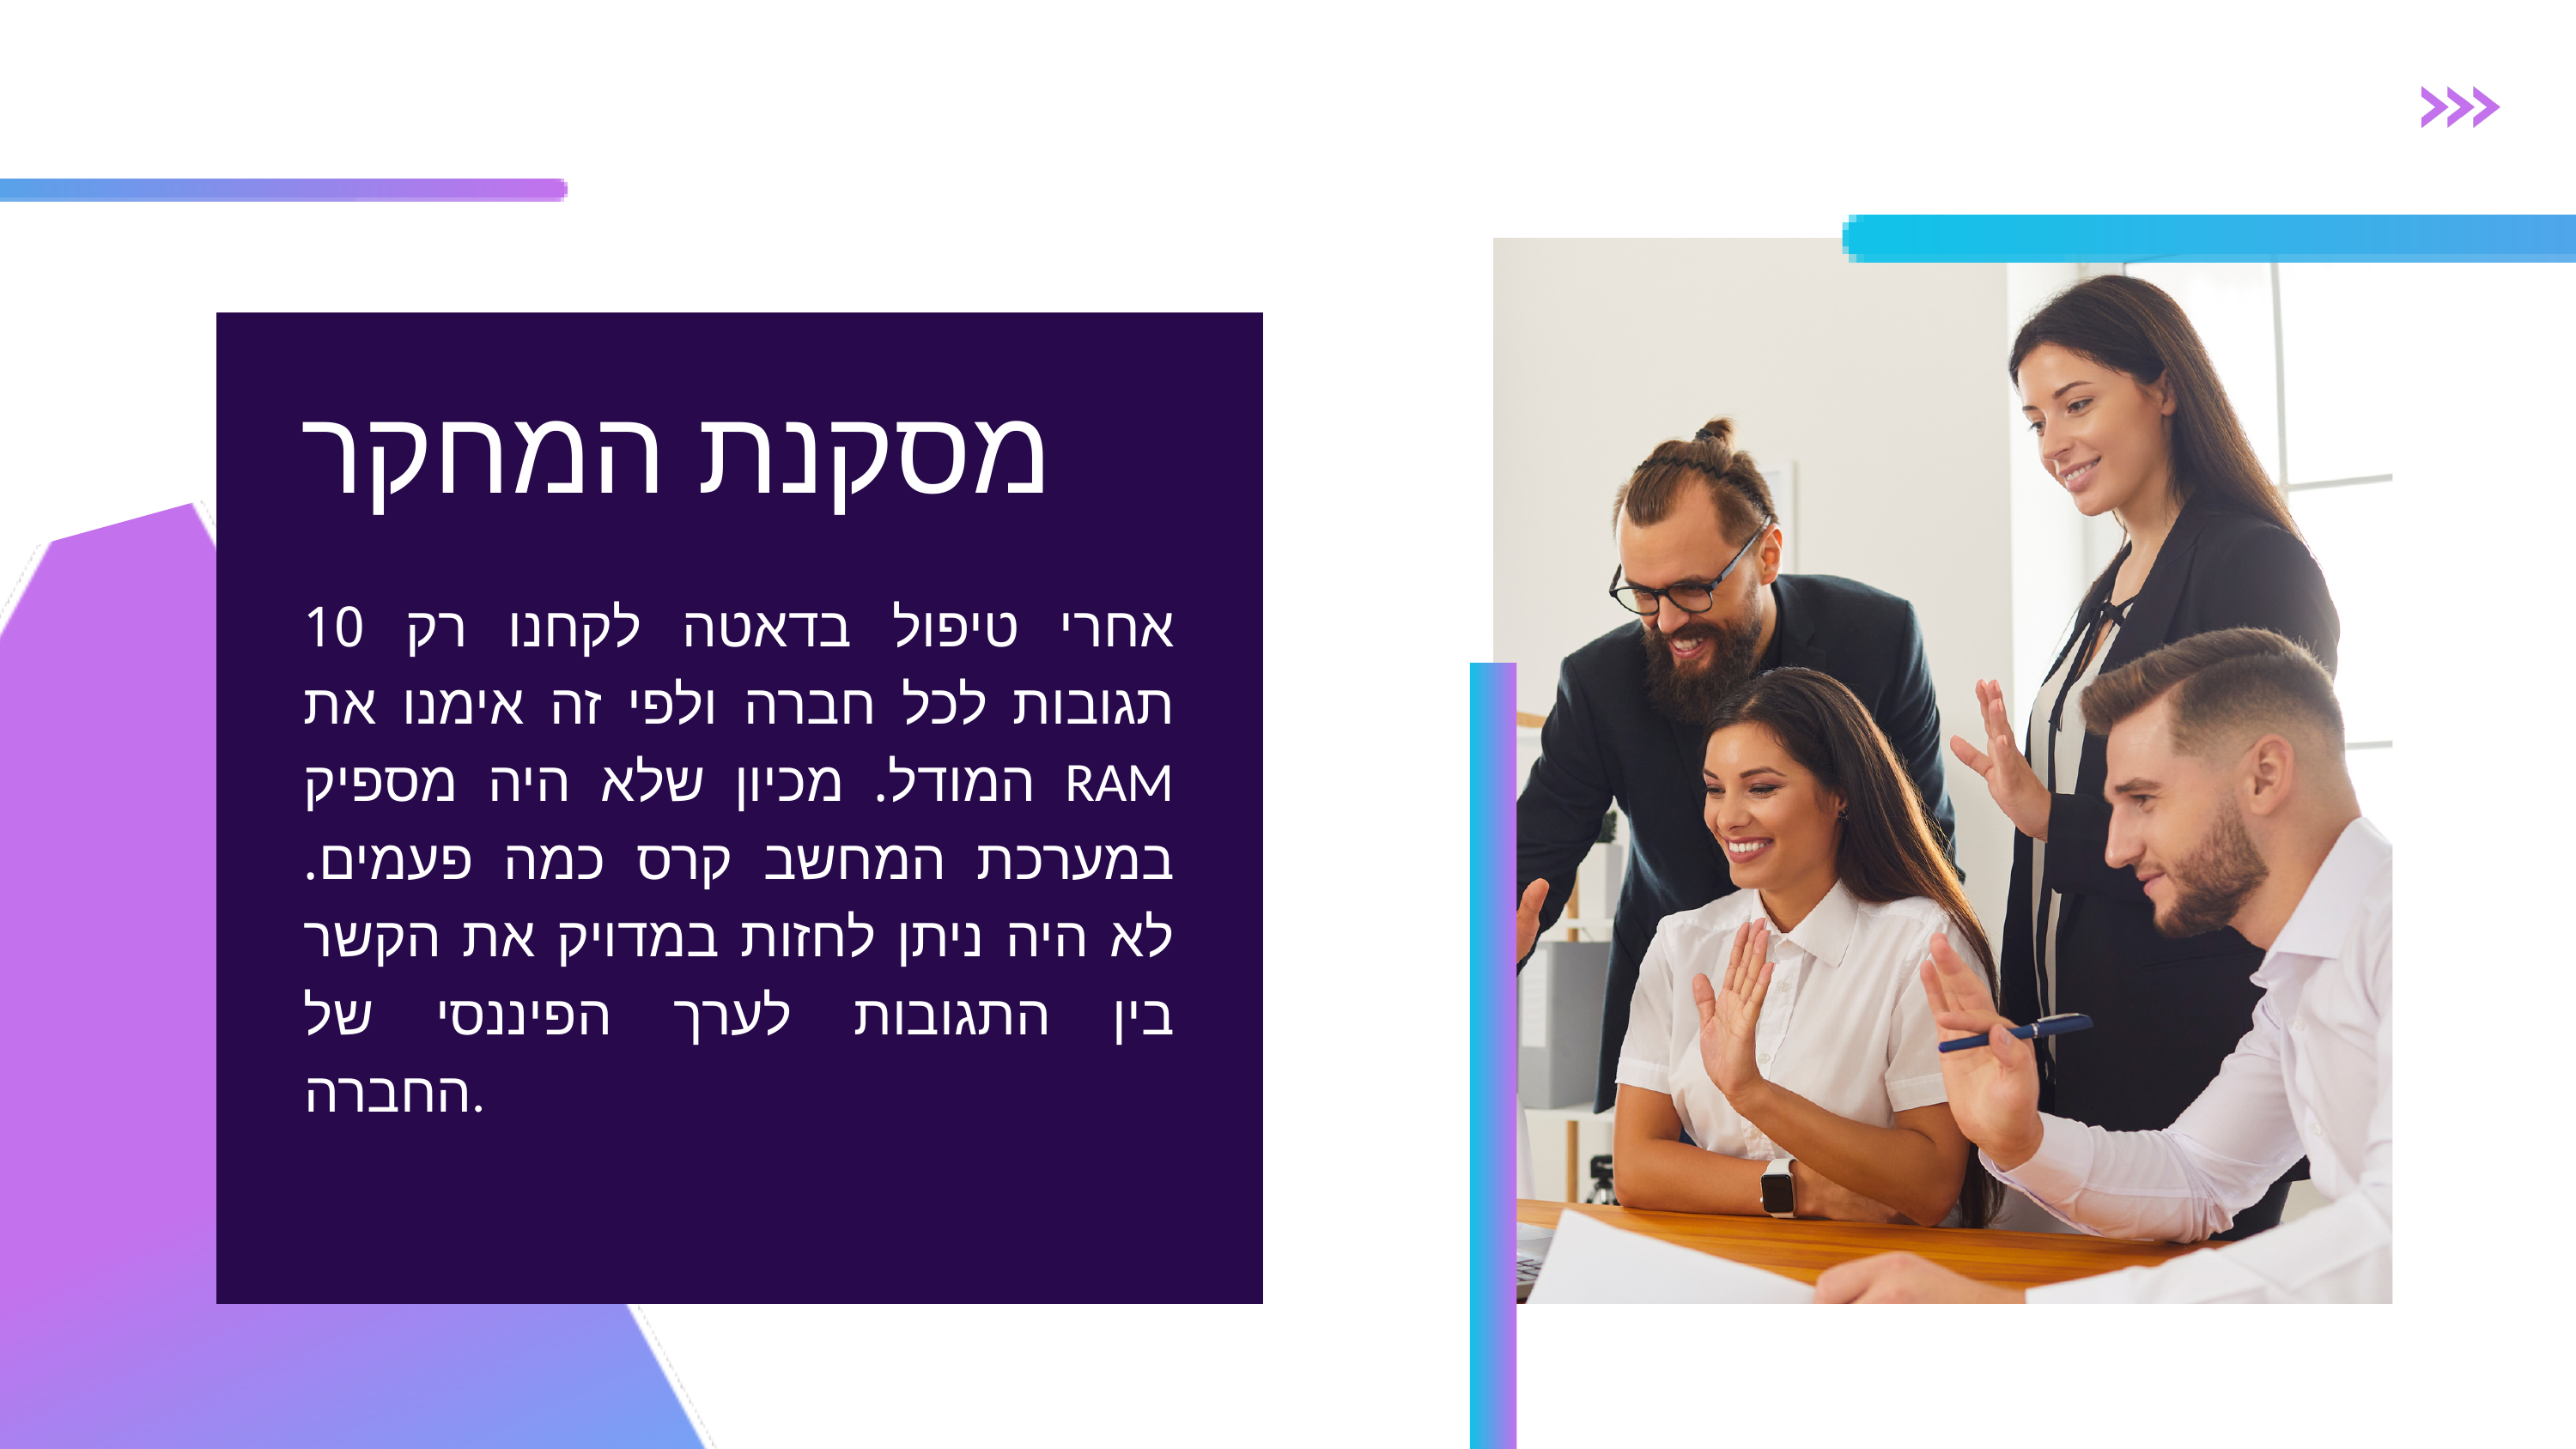

מסקנת המחקר

אחרי טיפול בדאטה לקחנו רק 10 תגובות לכל חברה ולפי זה אימנו את המודל. מכיון שלא היה מספיק RAM במערכת המחשב קרס כמה פעמים. לא היה ניתן לחזות במדויק את הקשר בין התגובות לערך הפיננסי של החברה.